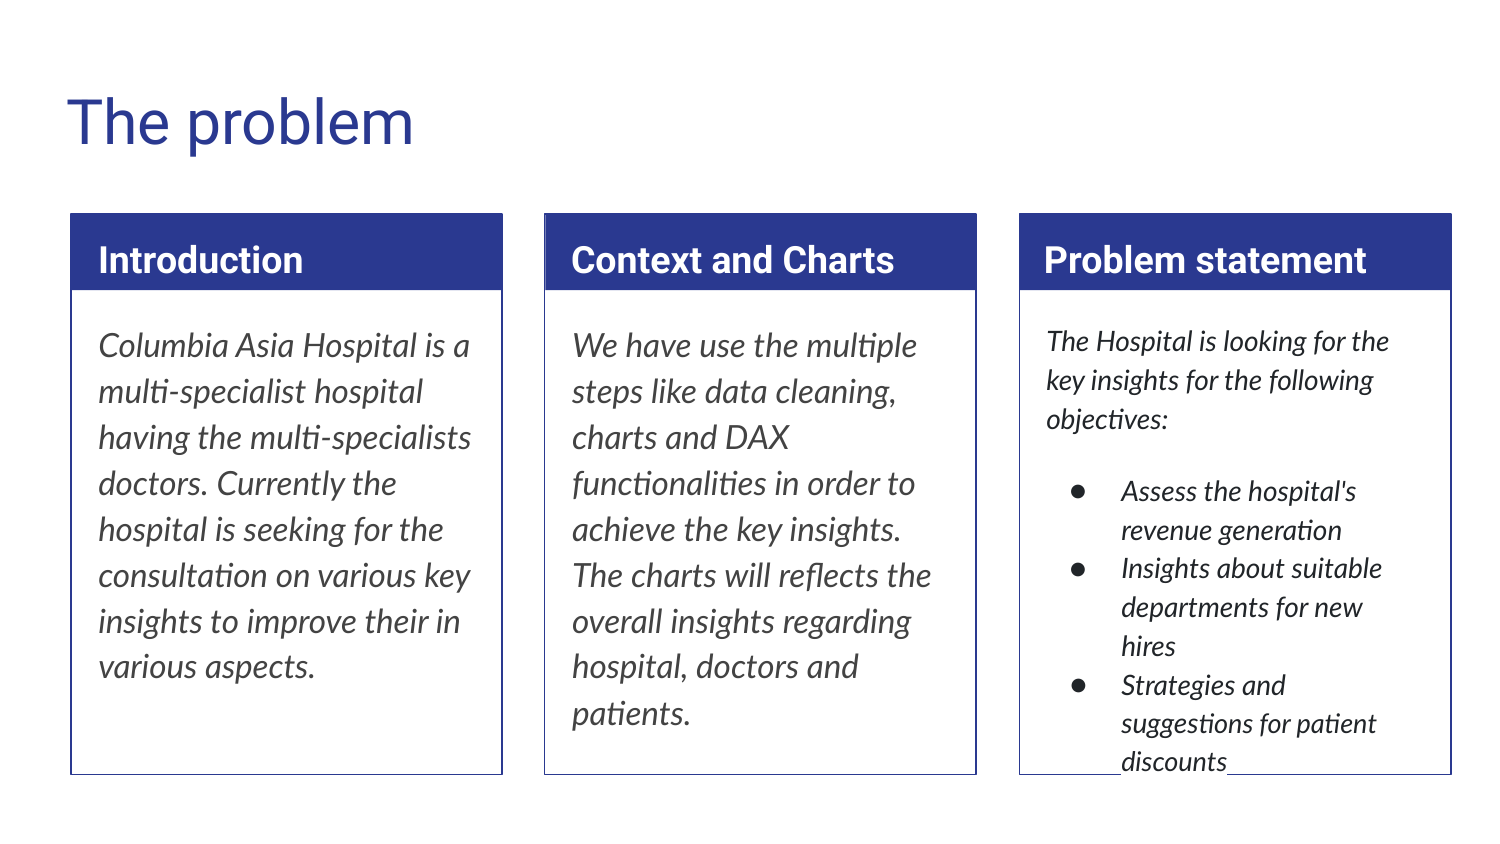

# The problem

Introduction

Context and Charts

Problem statement
Columbia Asia Hospital is a multi-specialist hospital having the multi-specialists doctors. Currently the hospital is seeking for the consultation on various key insights to improve their in various aspects.
We have use the multiple steps like data cleaning, charts and DAX functionalities in order to achieve the key insights. The charts will reflects the overall insights regarding hospital, doctors and patients.
The Hospital is looking for the key insights for the following objectives:
Assess the hospital's revenue generation
Insights about suitable departments for new hires
Strategies and suggestions for patient discounts